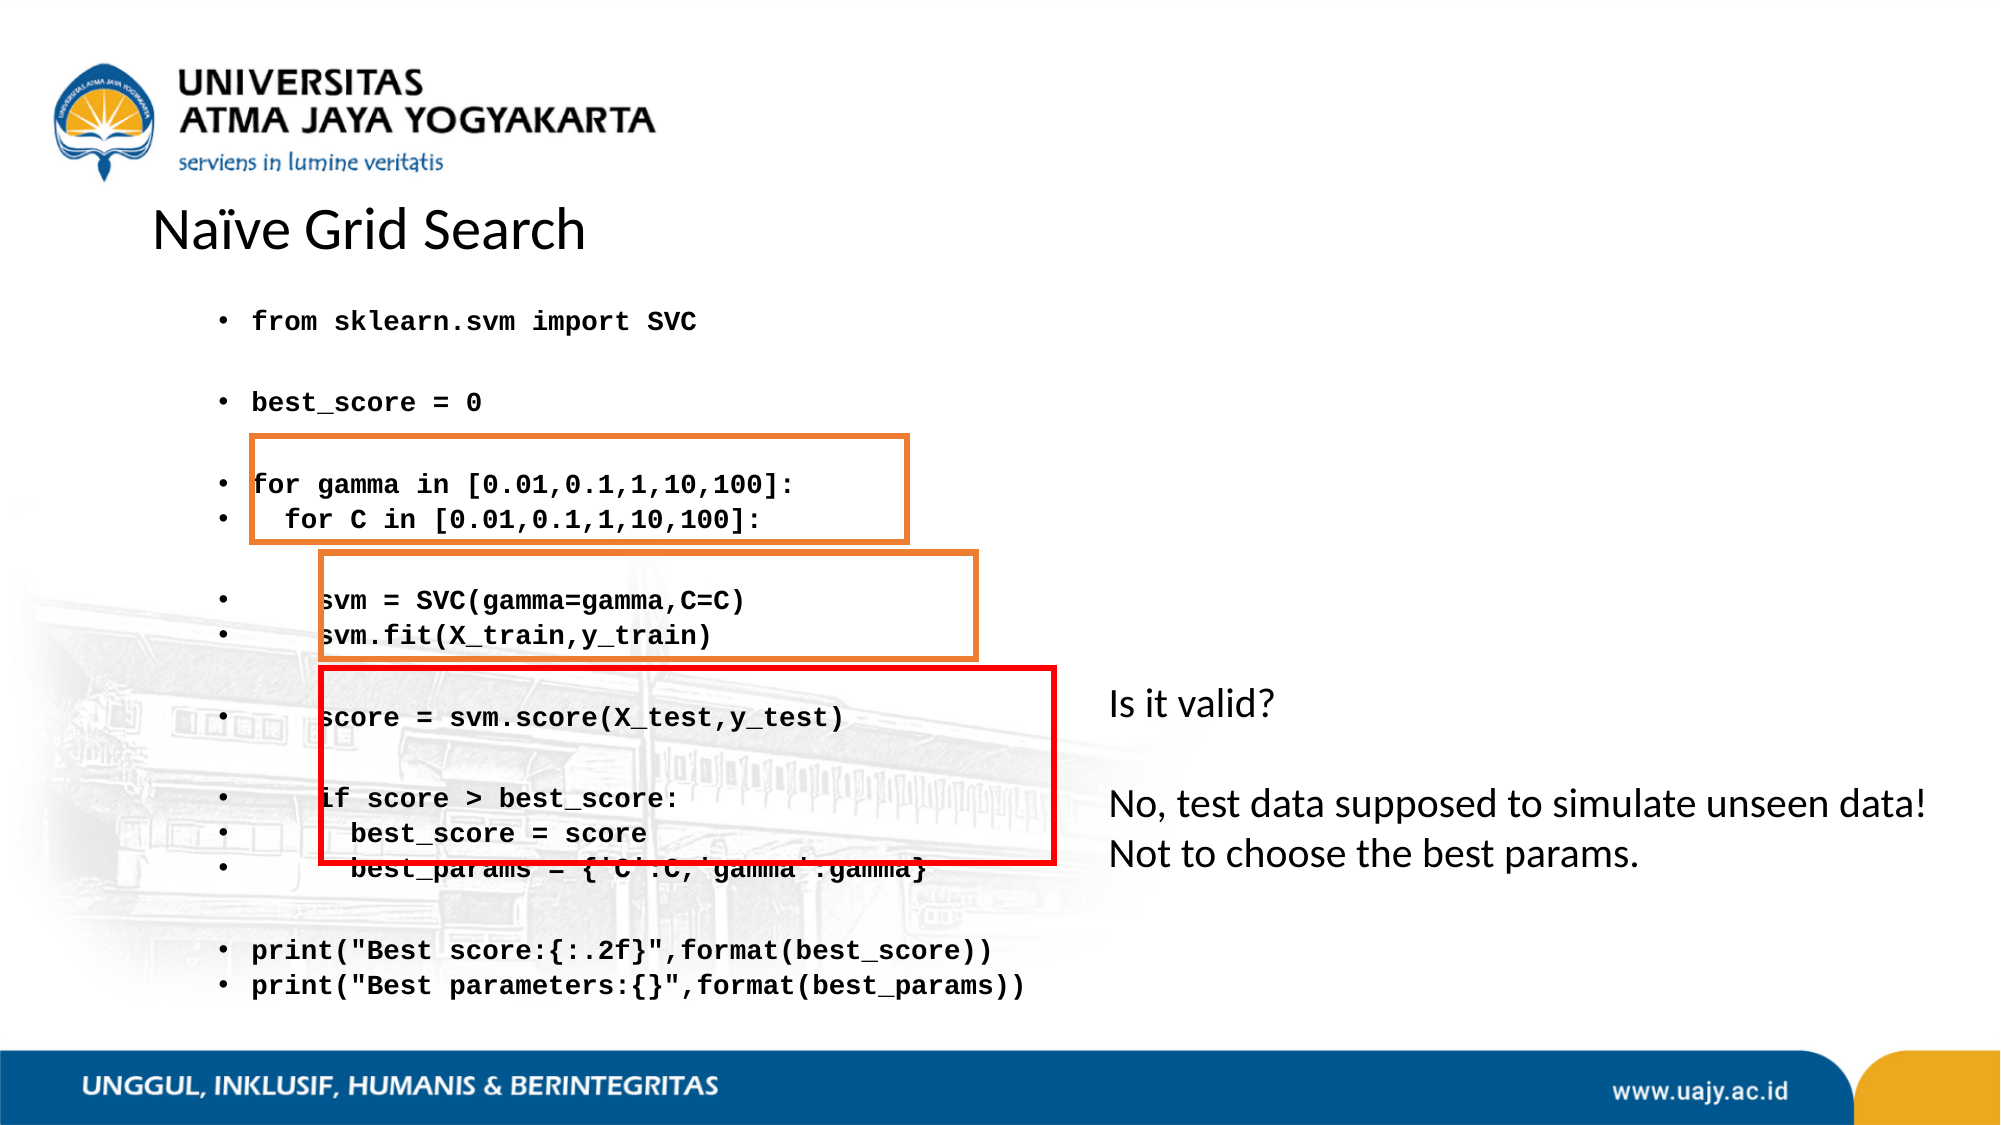

# Naïve Grid Search
from sklearn.svm import SVC

best_score = 0

for gamma in [0.01,0.1,1,10,100]:
  for C in [0.01,0.1,1,10,100]:

    svm = SVC(gamma=gamma,C=C)
    svm.fit(X_train,y_train)

    score = svm.score(X_test,y_test)

    if score > best_score:
      best_score = score
      best_params = {'C':C,'gamma':gamma}

print("Best score:{:.2f}",format(best_score))
print("Best parameters:{}",format(best_params))

Is it valid?

No, test data supposed to simulate unseen data!
Not to choose the best params.